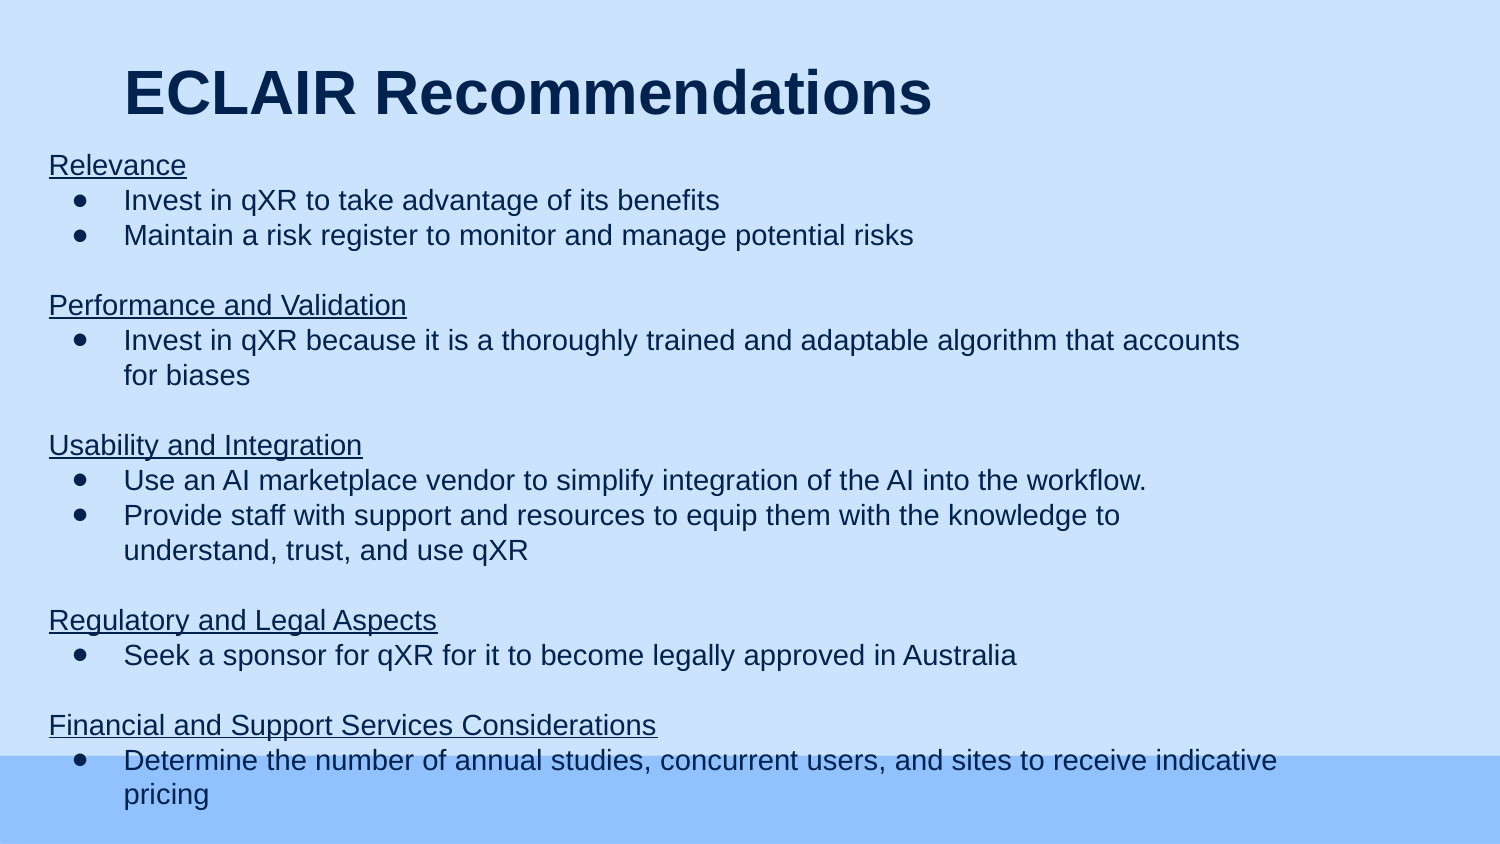

# ECLAIR Recommendations
Relevance
Invest in qXR to take advantage of its benefits
Maintain a risk register to monitor and manage potential risks

Performance and Validation
Invest in qXR because it is a thoroughly trained and adaptable algorithm that accounts for biases

Usability and Integration
Use an AI marketplace vendor to simplify integration of the AI into the workflow.
Provide staff with support and resources to equip them with the knowledge to understand, trust, and use qXR

Regulatory and Legal Aspects
Seek a sponsor for qXR for it to become legally approved in Australia

Financial and Support Services Considerations
Determine the number of annual studies, concurrent users, and sites to receive indicative pricing